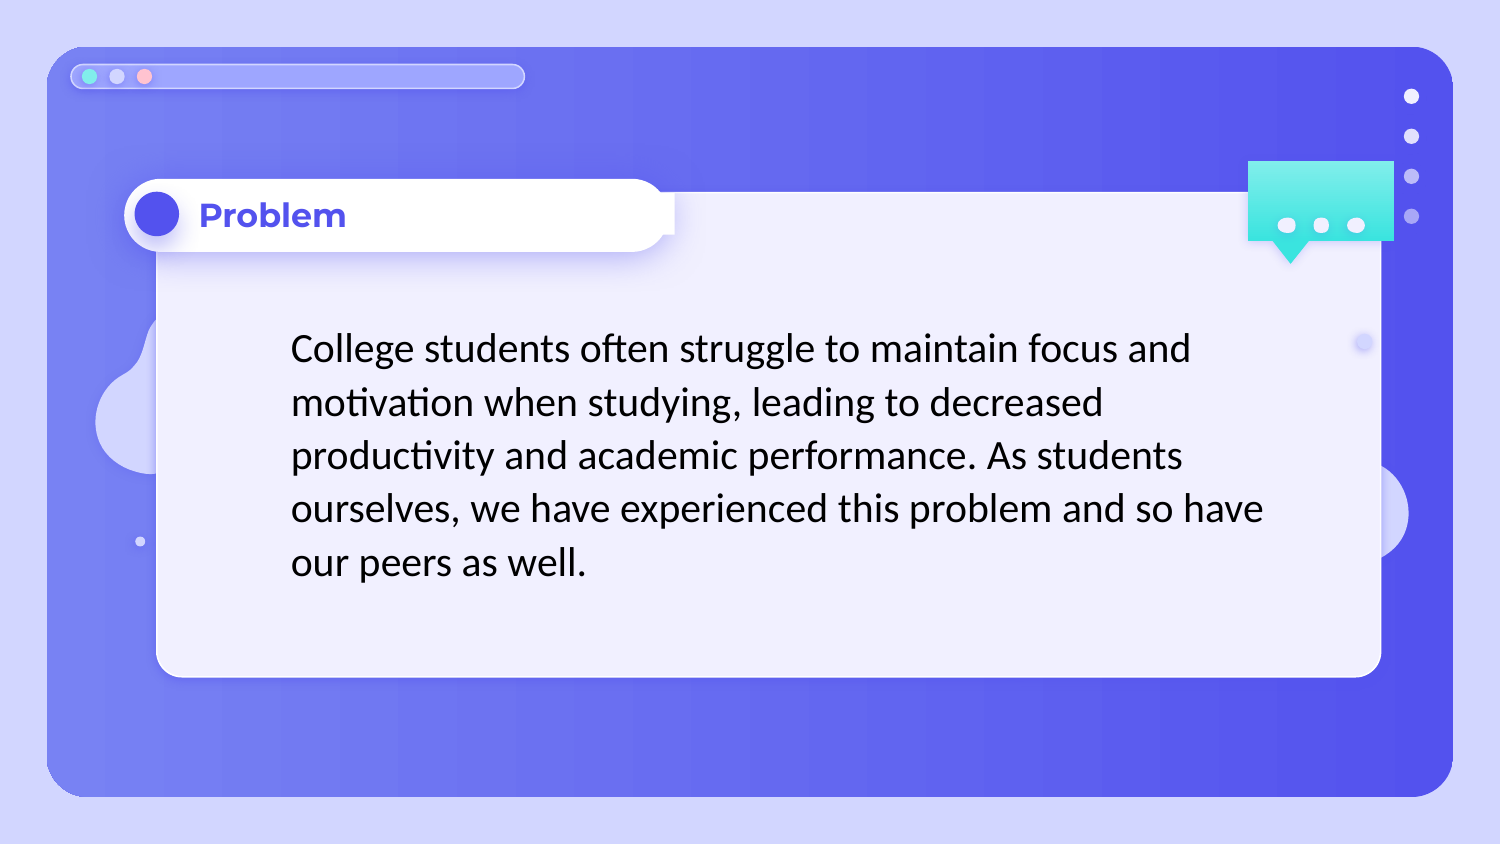

# Problem

College students often struggle to maintain focus and motivation when studying, leading to decreased productivity and academic performance. As students ourselves, we have experienced this problem and so have our peers as well.